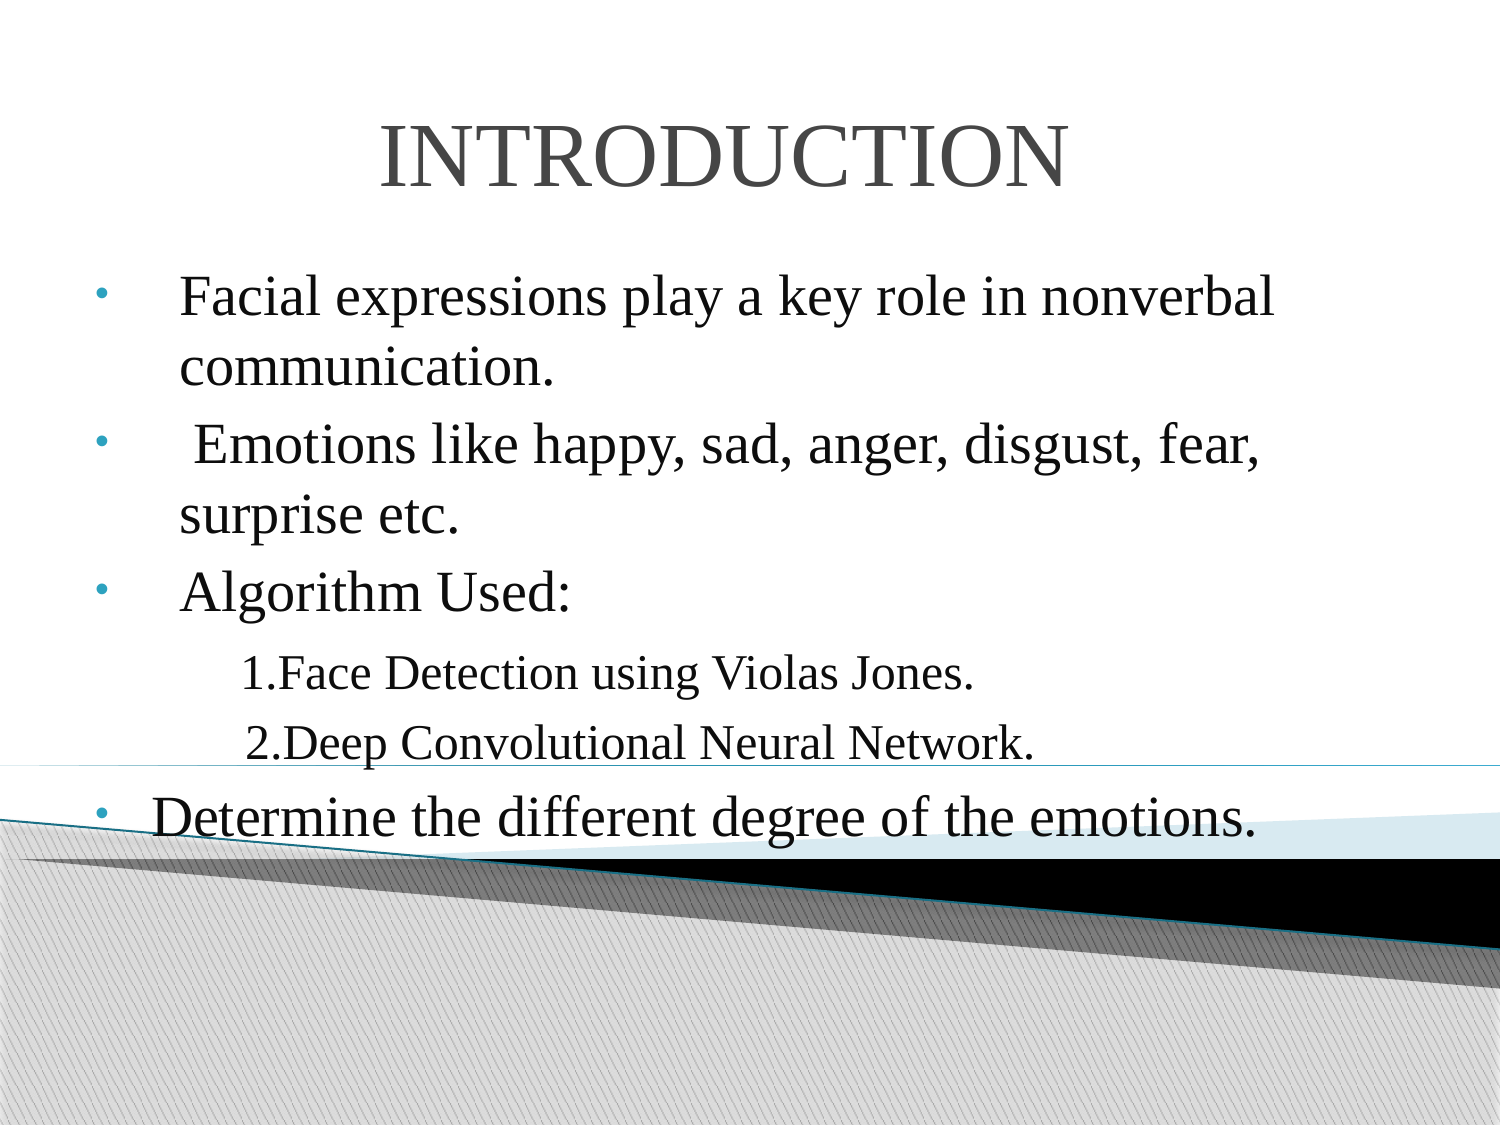

# INTRODUCTION
Facial expressions play a key role in nonverbal communication.
 Emotions like happy, sad, anger, disgust, fear, surprise etc.
Algorithm Used:
          1.Face Detection using Violas Jones.
	2.Deep Convolutional Neural Network.
Determine the different degree of the emotions.